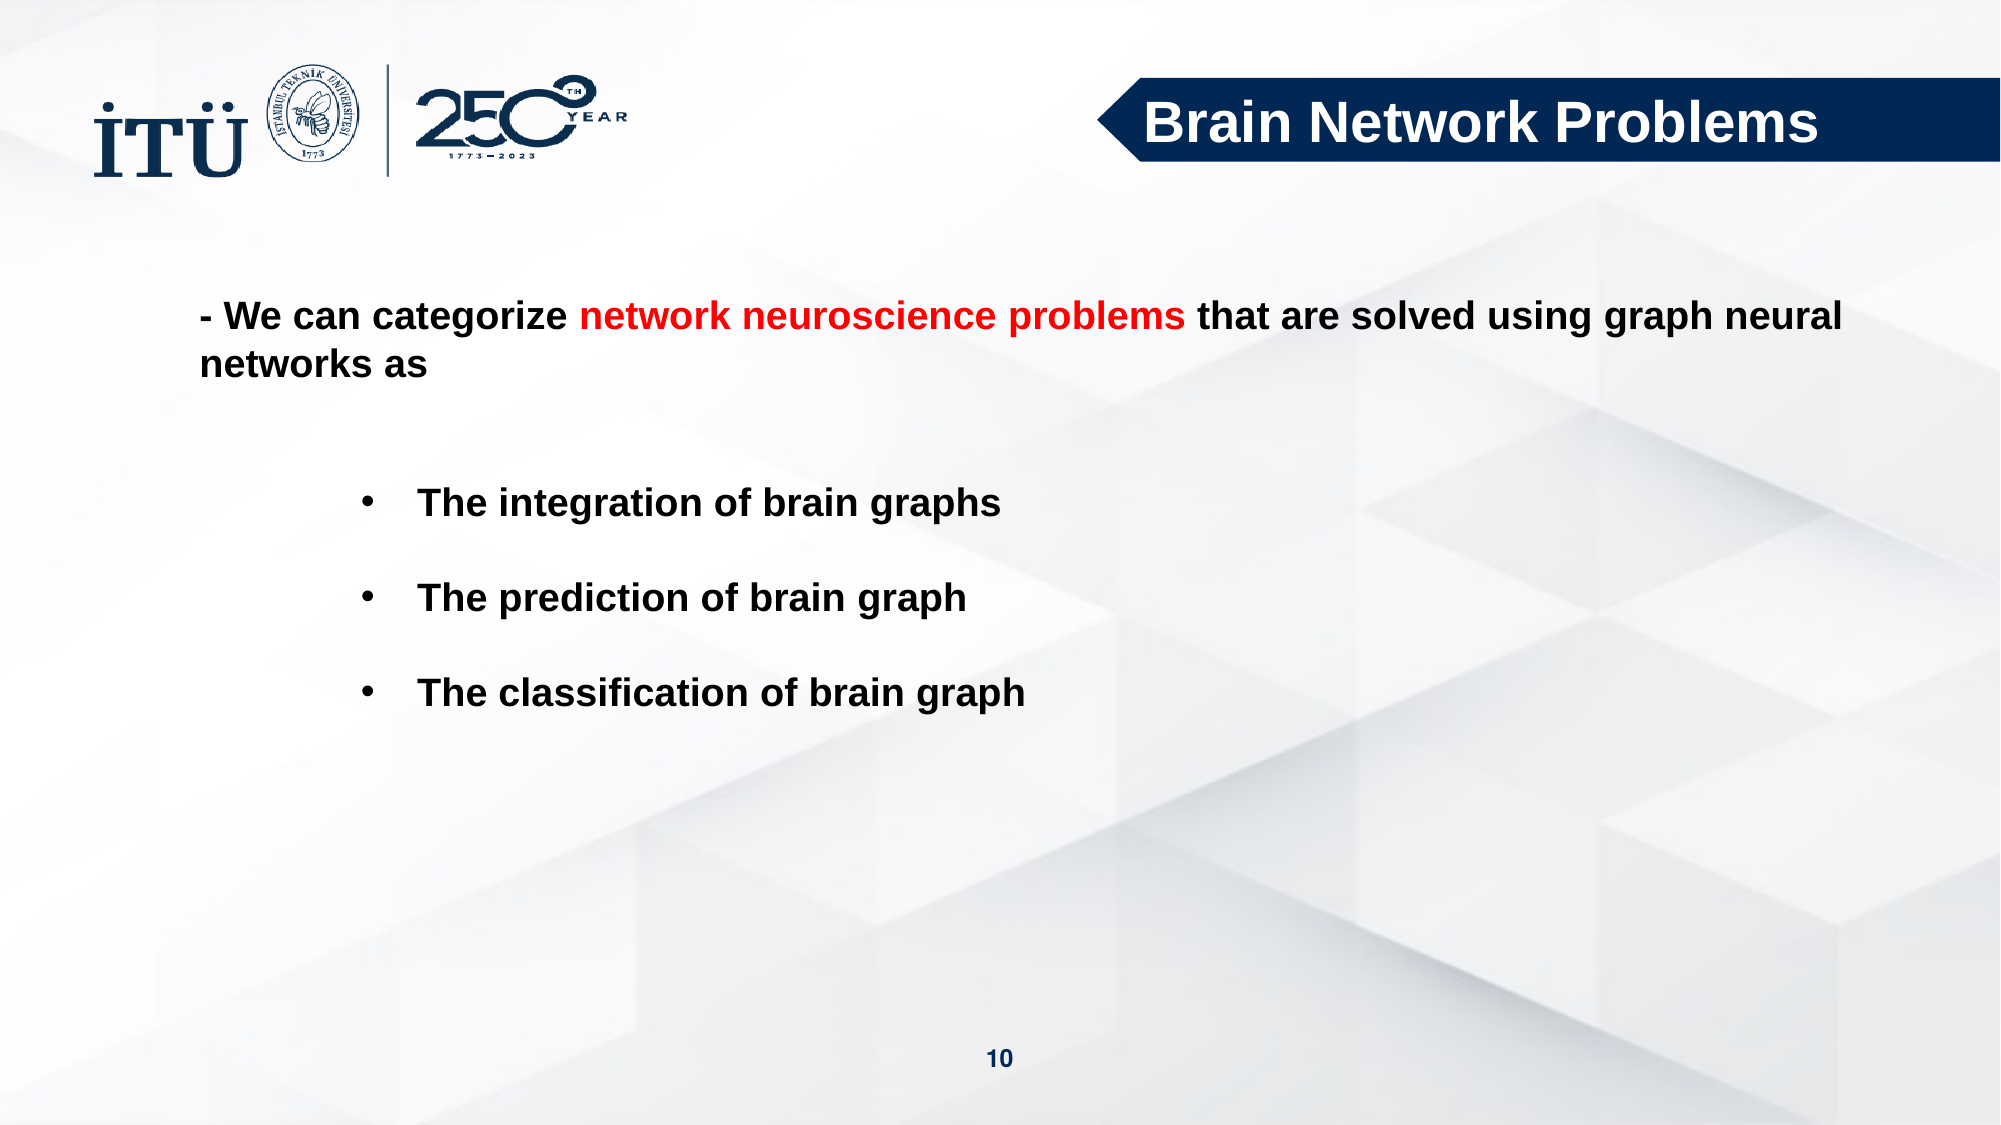

Brain Network Problems

- We can categorize network neuroscience problems that are solved using graph neural networks as
The integration of brain graphs

The prediction of brain graph

The classification of brain graph
10